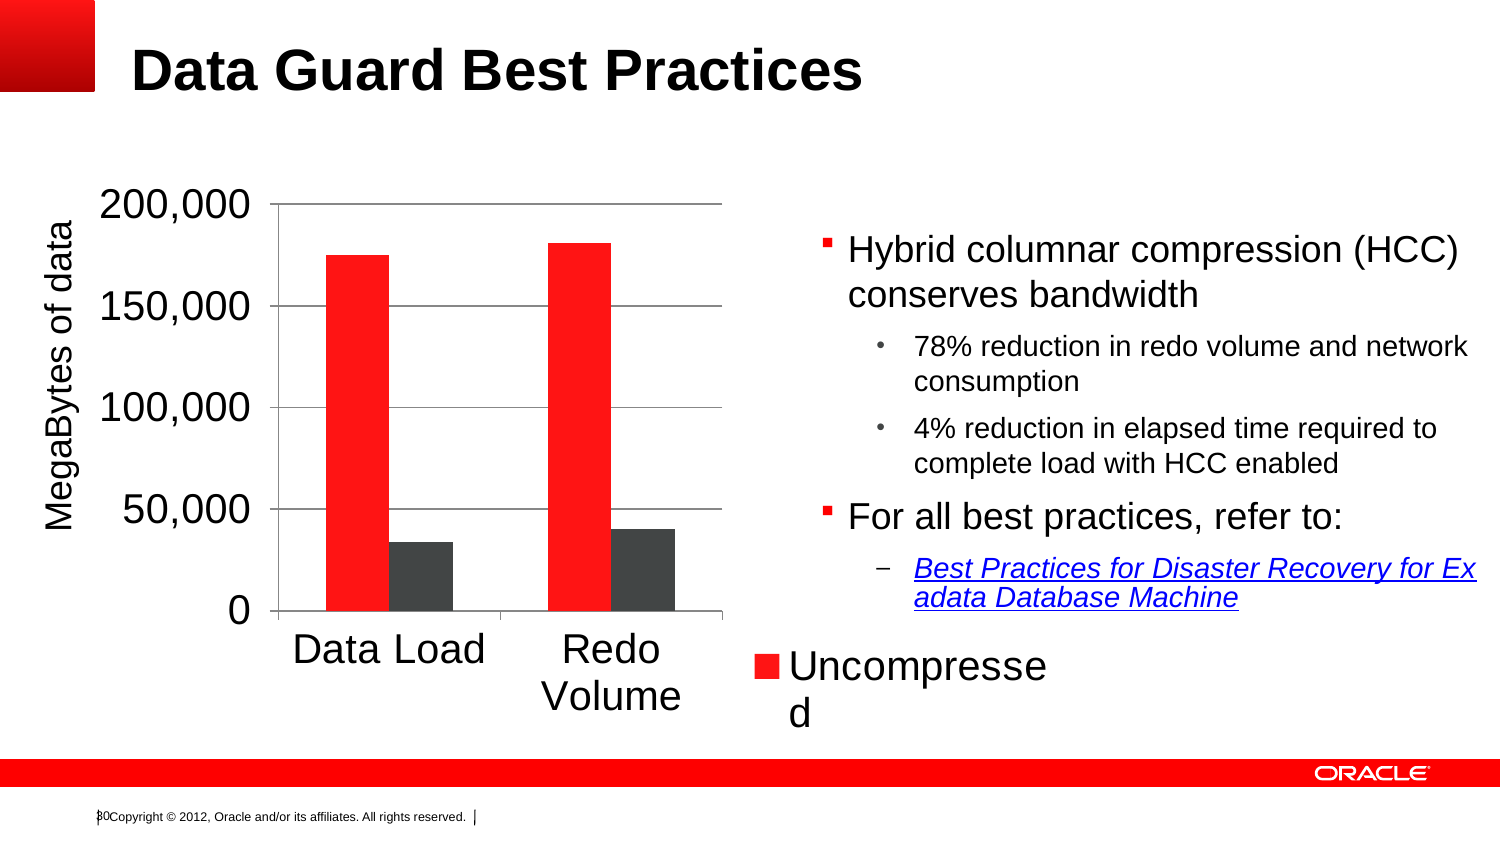

# Data Guard Best Practices

### Chart

| Category | Uncompressed | HCC |
|---|---|---|
| Data Load | 174919.0 | 33889.0 |
| Redo Volume | 180939.0 | 40172.0 |
Hybrid columnar compression (HCC) conserves bandwidth
78% reduction in redo volume and network consumption
4% reduction in elapsed time required to complete load with HCC enabled
For all best practices, refer to:
Best Practices for Disaster Recovery for Exadata Database Machine

MegaBytes of data